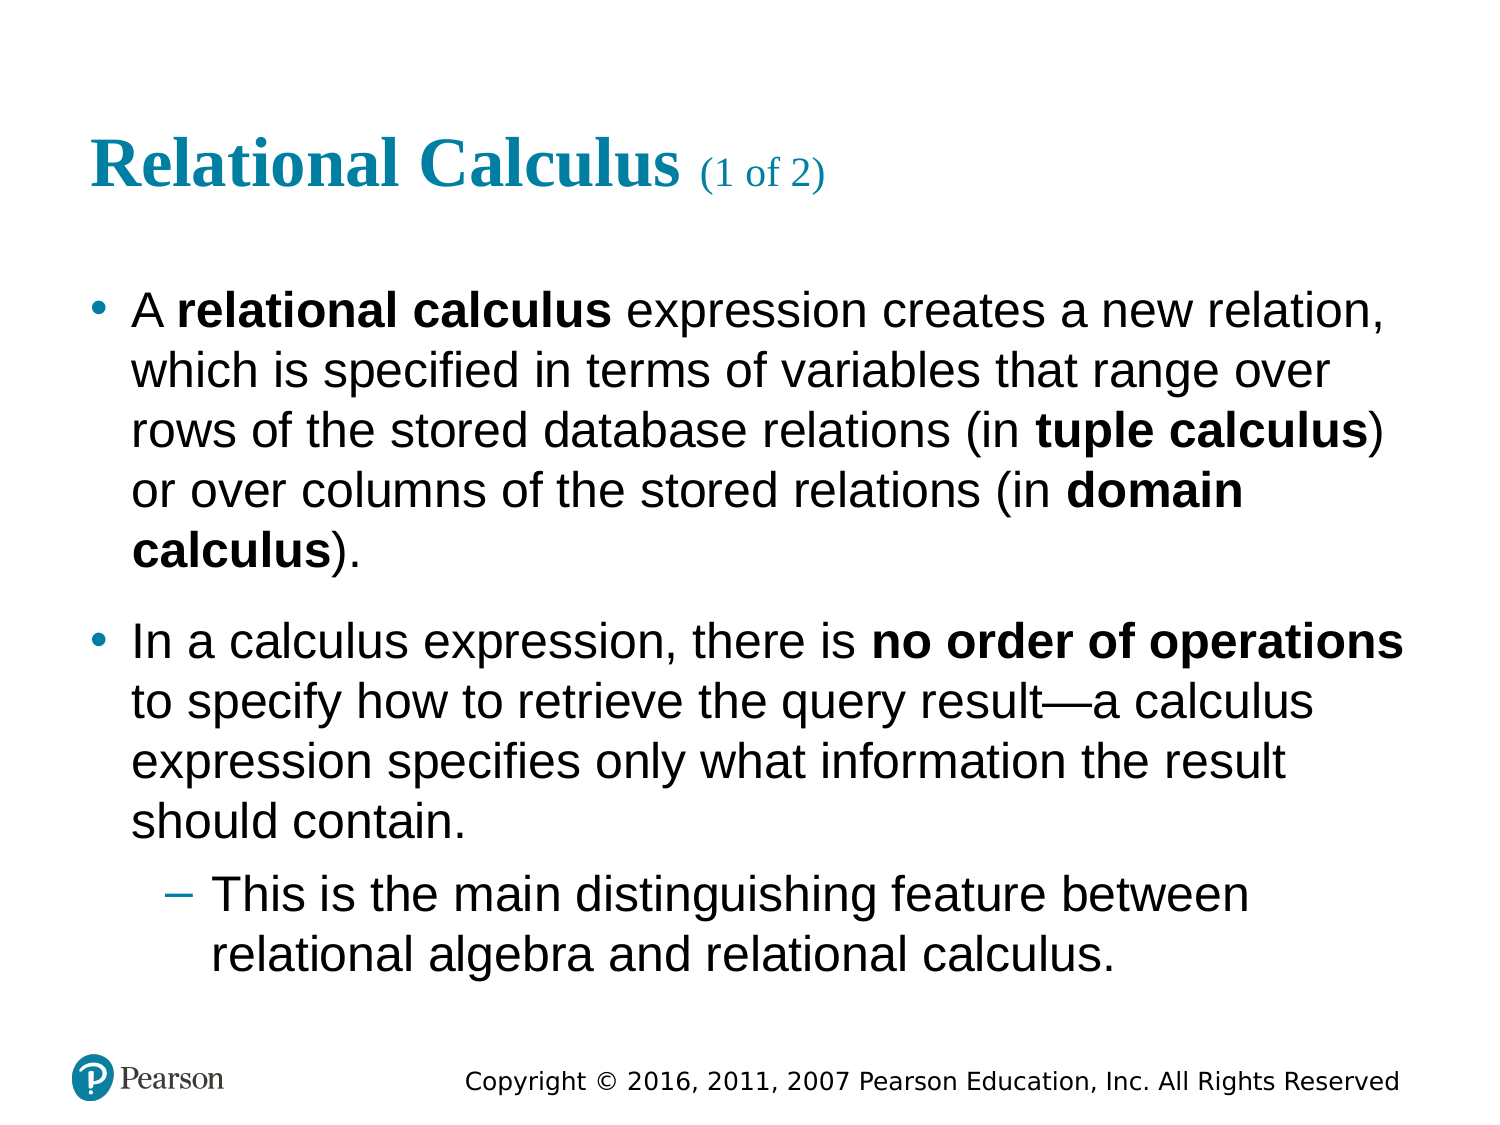

# Relational Calculus (1 of 2)
A relational calculus expression creates a new relation, which is specified in terms of variables that range over rows of the stored database relations (in tuple calculus) or over columns of the stored relations (in domain calculus).
In a calculus expression, there is no order of operations to specify how to retrieve the query result—a calculus expression specifies only what information the result should contain.
This is the main distinguishing feature between relational algebra and relational calculus.